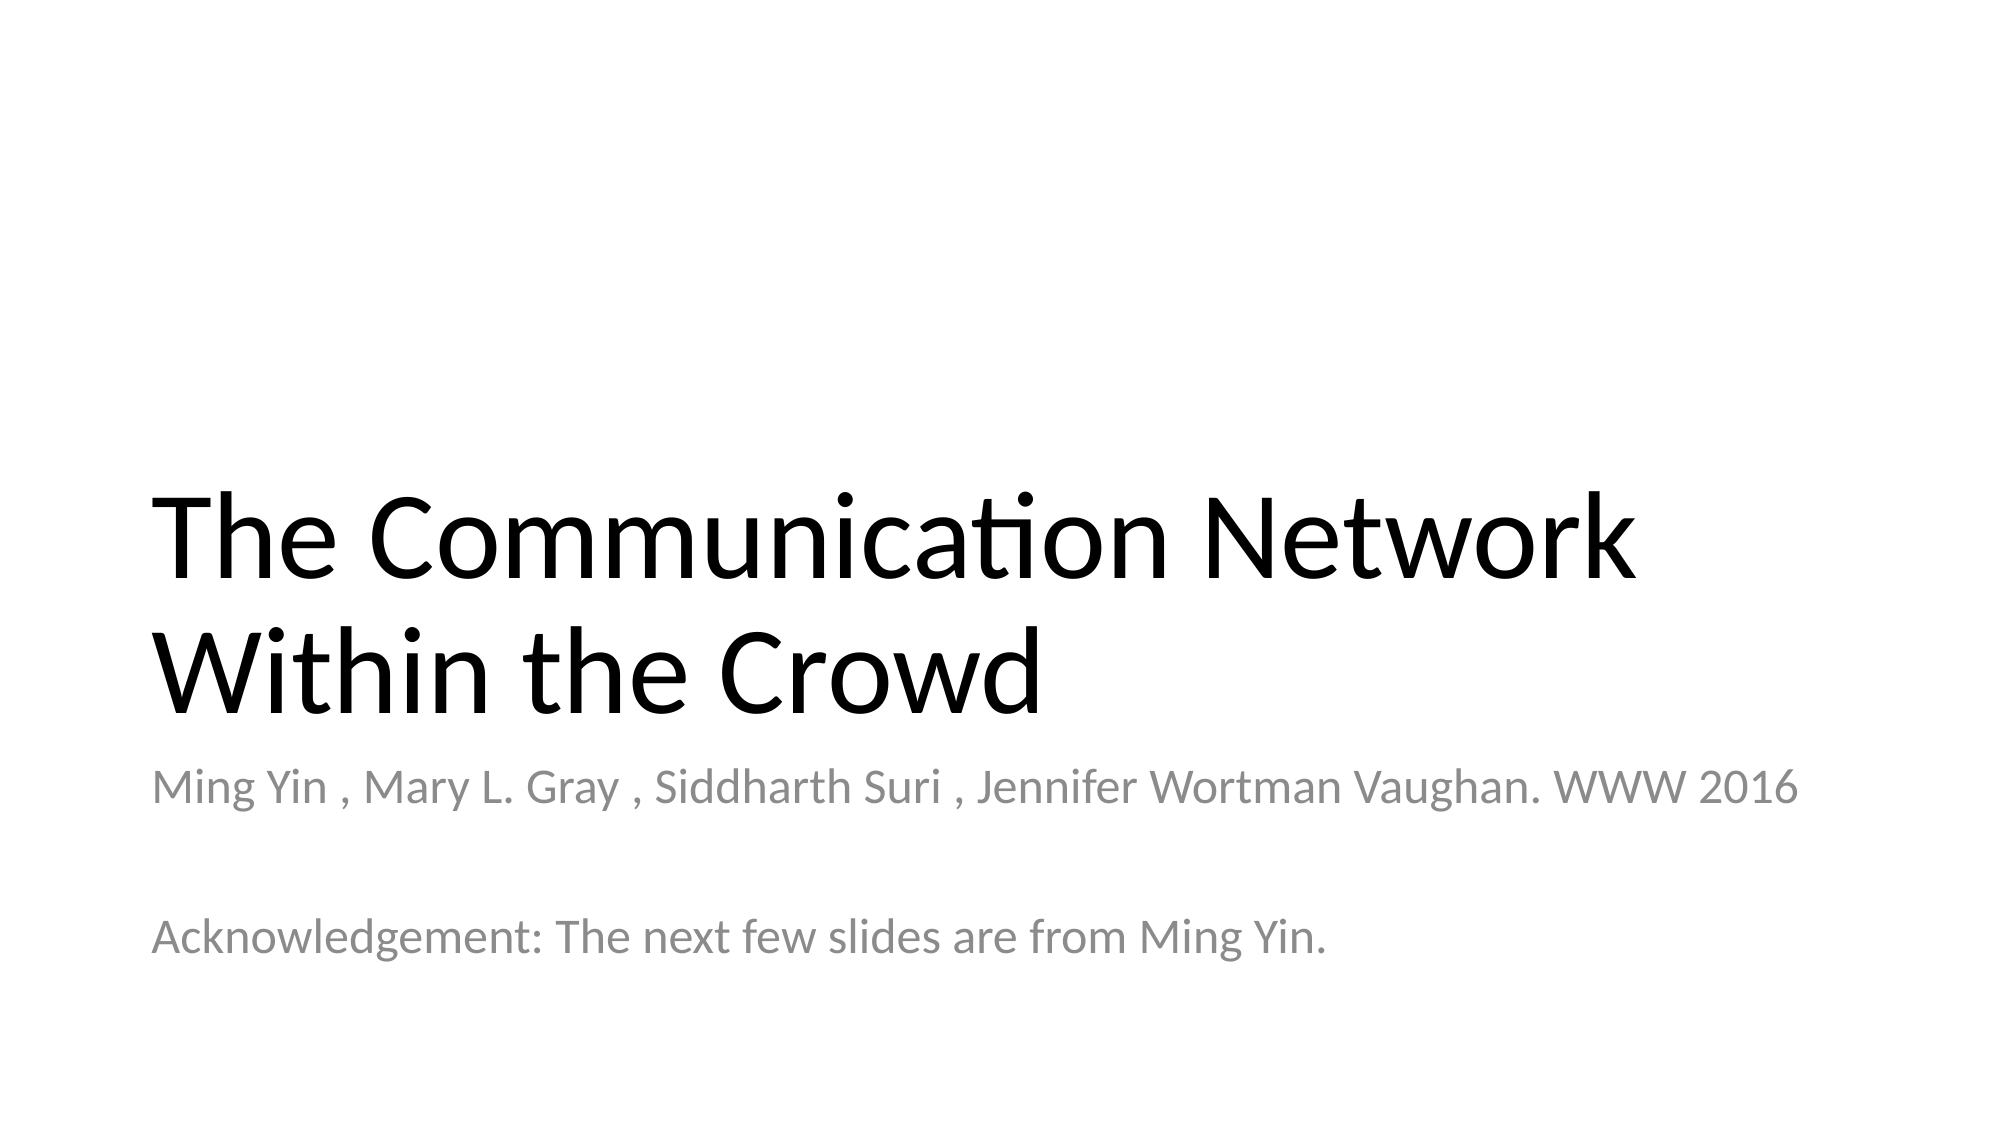

# The Communication Network Within the Crowd
Ming Yin , Mary L. Gray , Siddharth Suri , Jennifer Wortman Vaughan. WWW 2016

Acknowledgement: The next few slides are from Ming Yin.